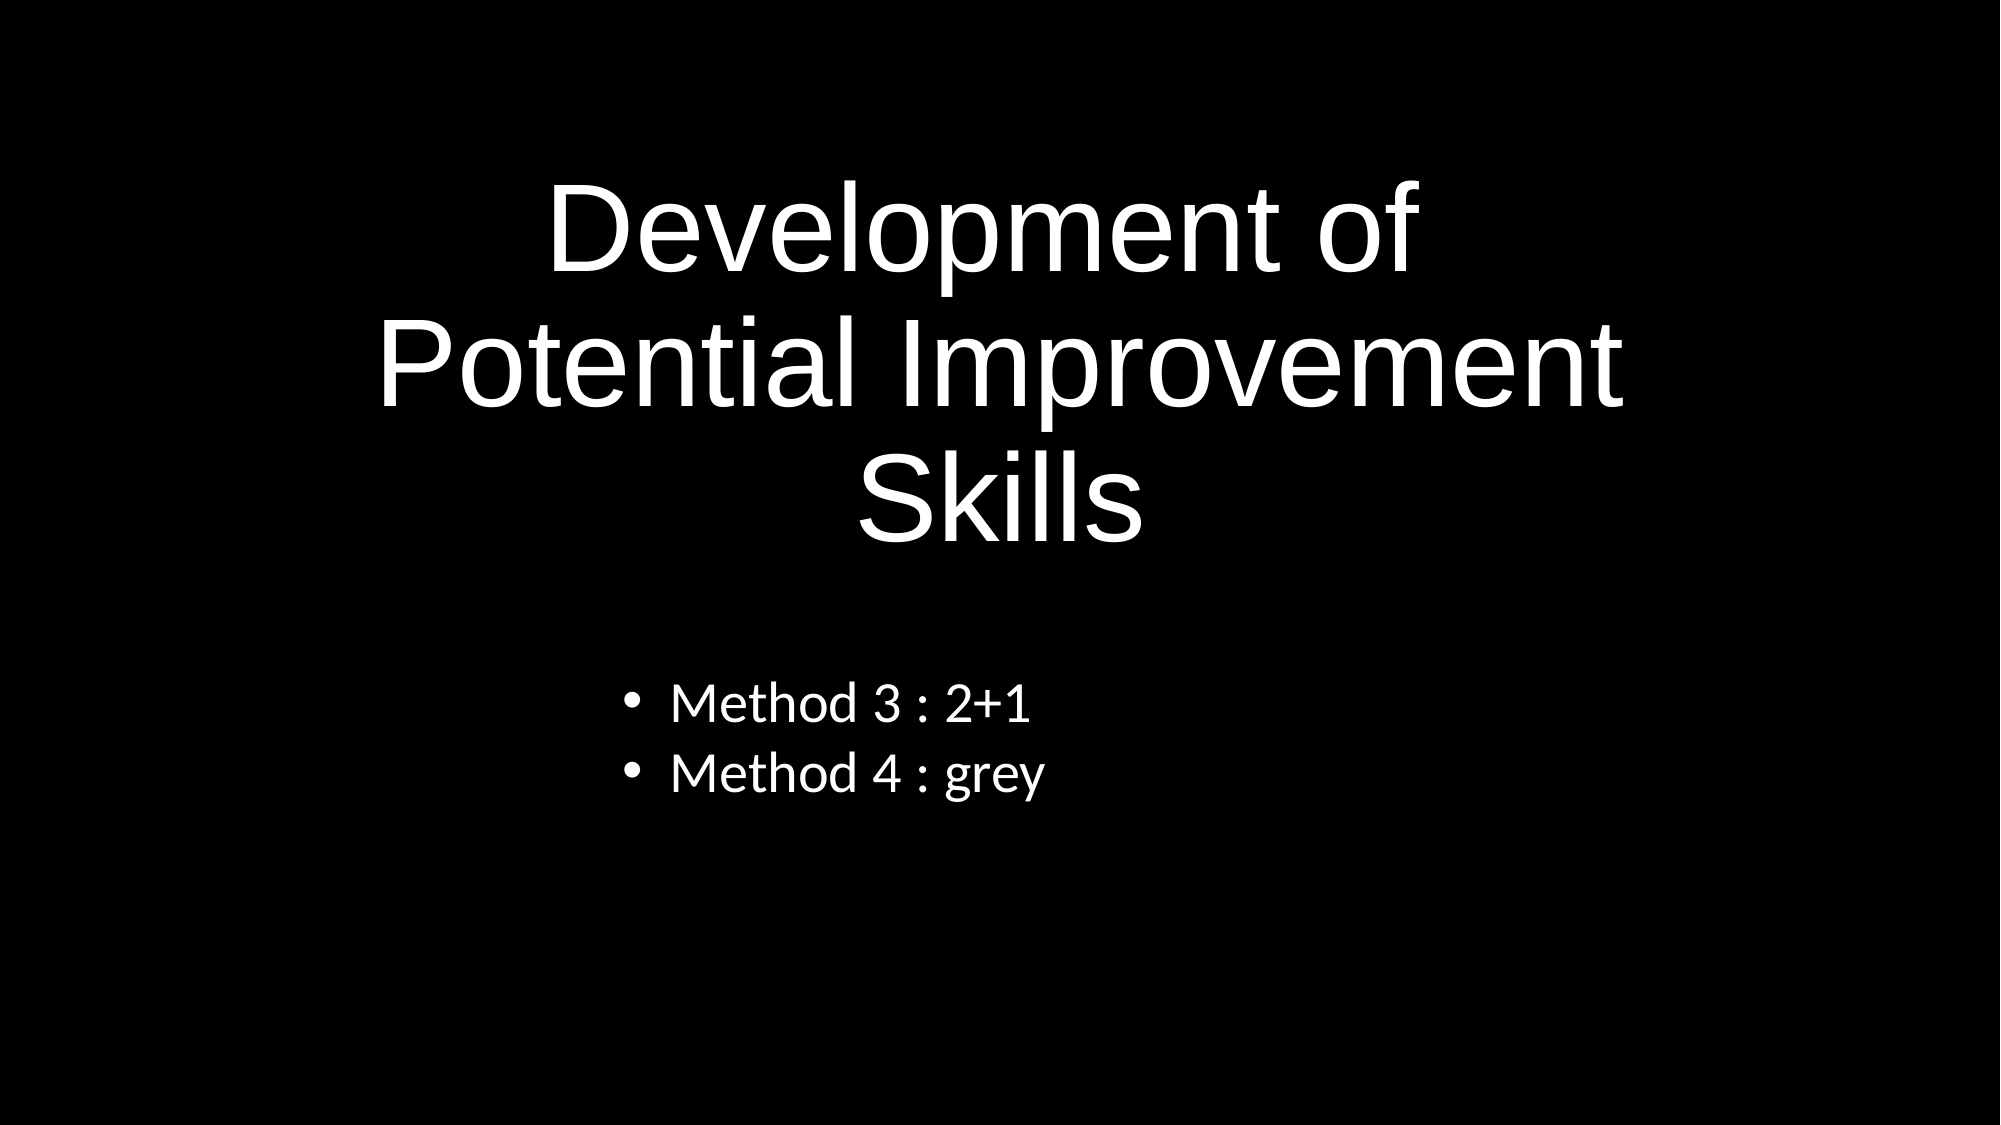

# Development of Potential Improvement Skills
Method 3 : 2+1
Method 4 : grey